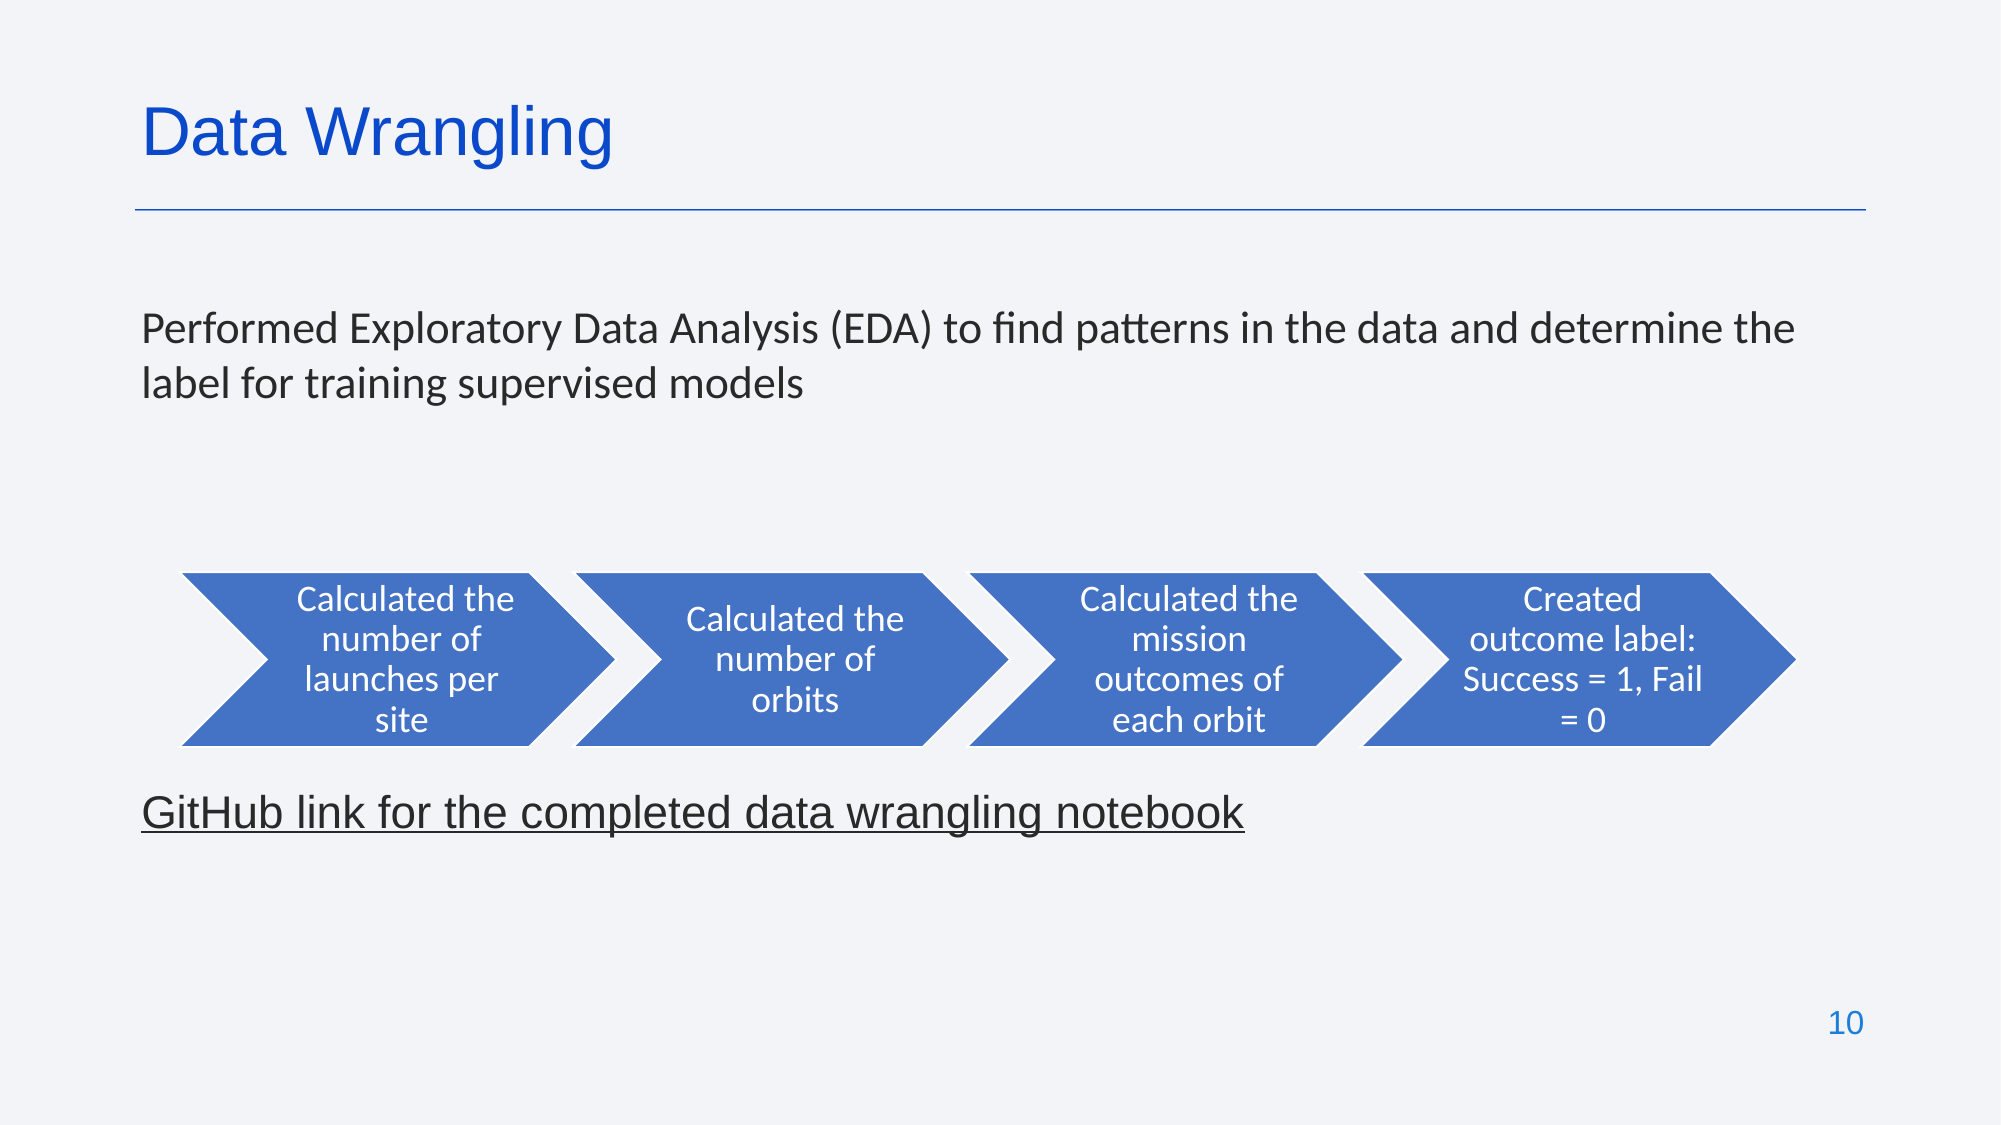

Data Wrangling
Performed Exploratory Data Analysis (EDA) to find patterns in the data and determine the label for training supervised models

GitHub link for the completed data wrangling notebook

 Calculated the number of launches per site
Calculated the number of orbits
Calculated the mission outcomes of each orbit
Created outcome label: Success = 1, Fail = 0
10